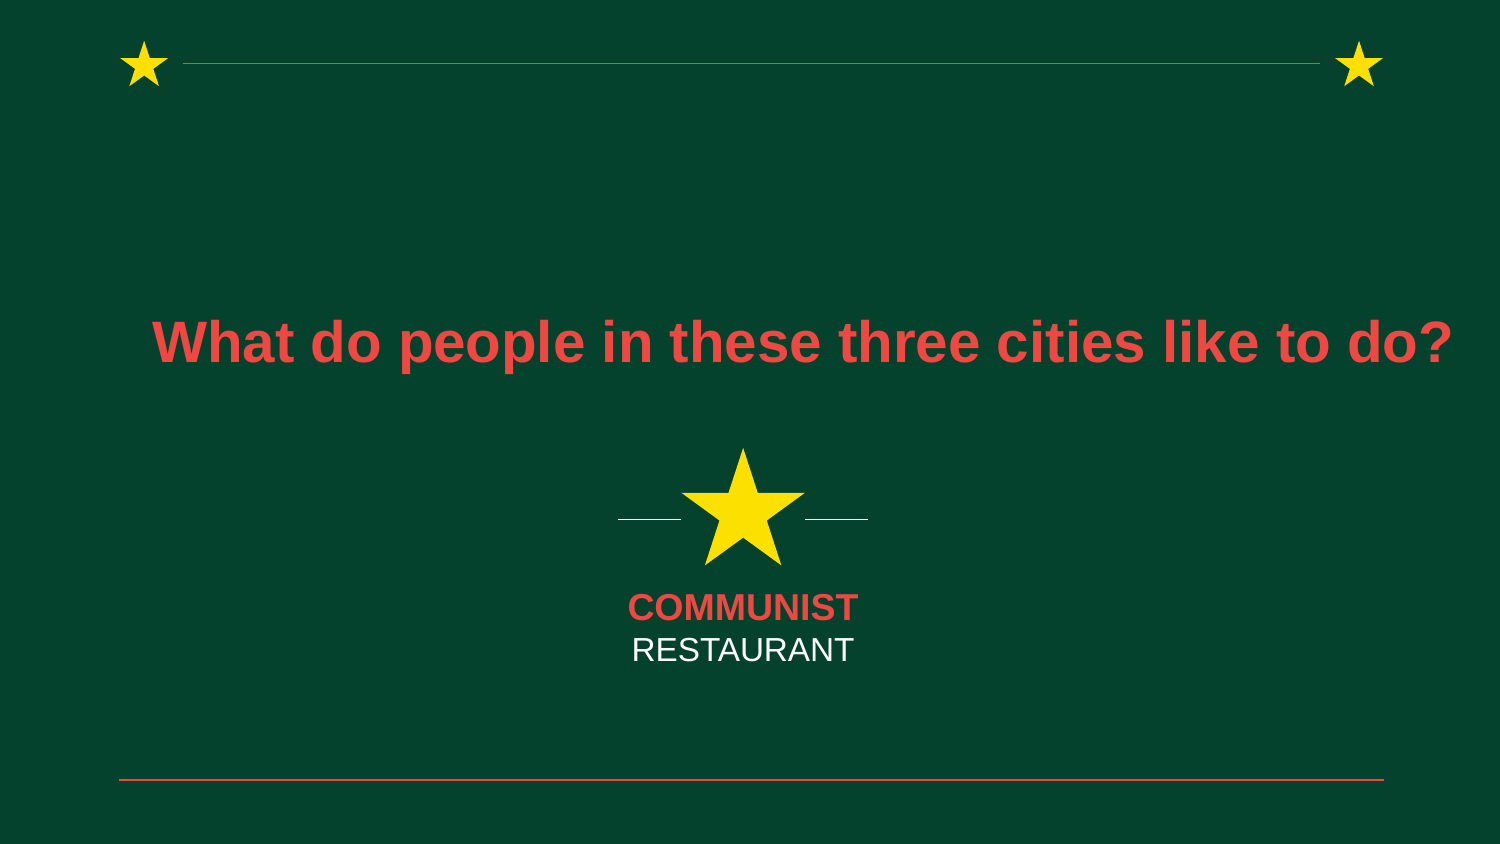

# What do people in these three cities like to do?

COMMUNIST
RESTAURANT